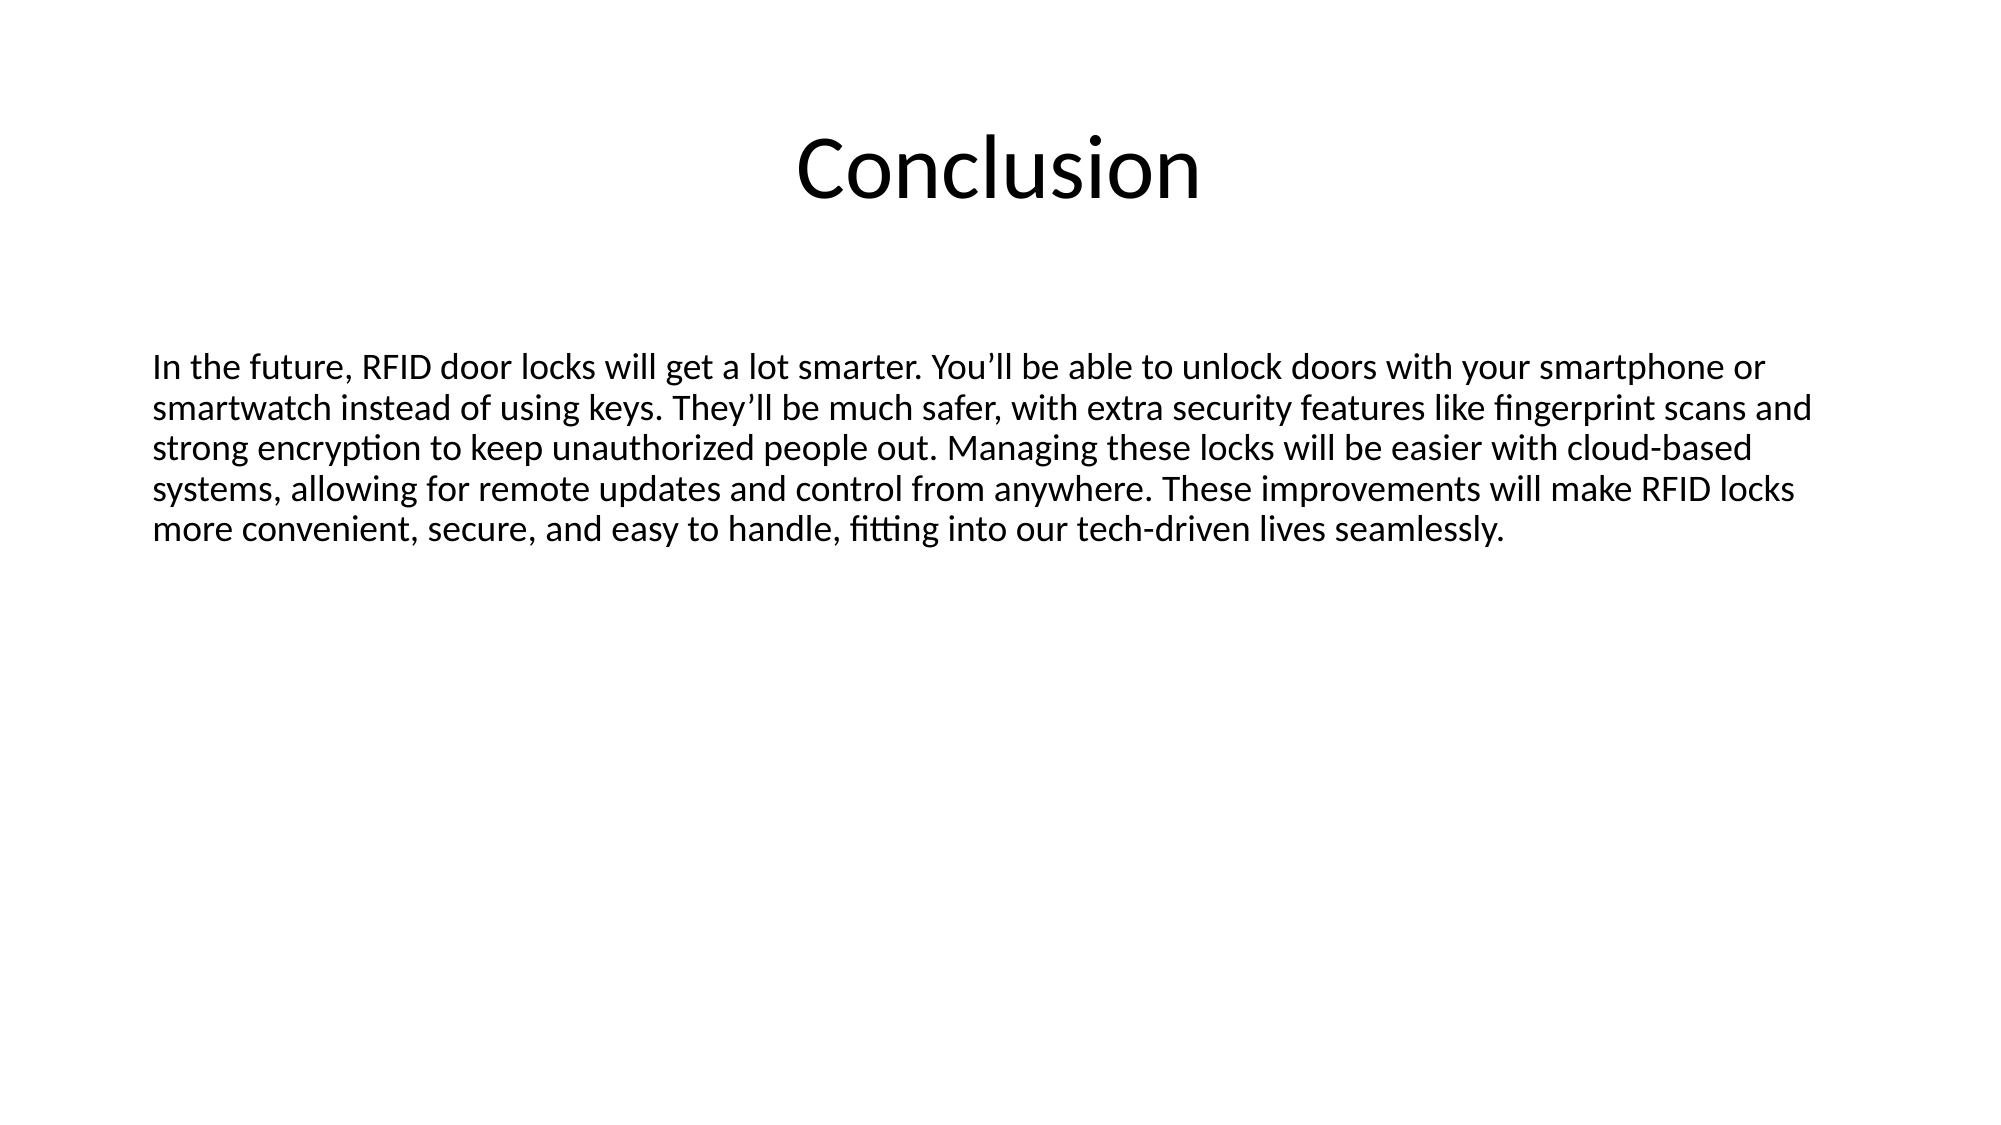

# Conclusion
In the future, RFID door locks will get a lot smarter. You’ll be able to unlock doors with your smartphone or smartwatch instead of using keys. They’ll be much safer, with extra security features like fingerprint scans and strong encryption to keep unauthorized people out. Managing these locks will be easier with cloud-based systems, allowing for remote updates and control from anywhere. These improvements will make RFID locks more convenient, secure, and easy to handle, fitting into our tech-driven lives seamlessly.